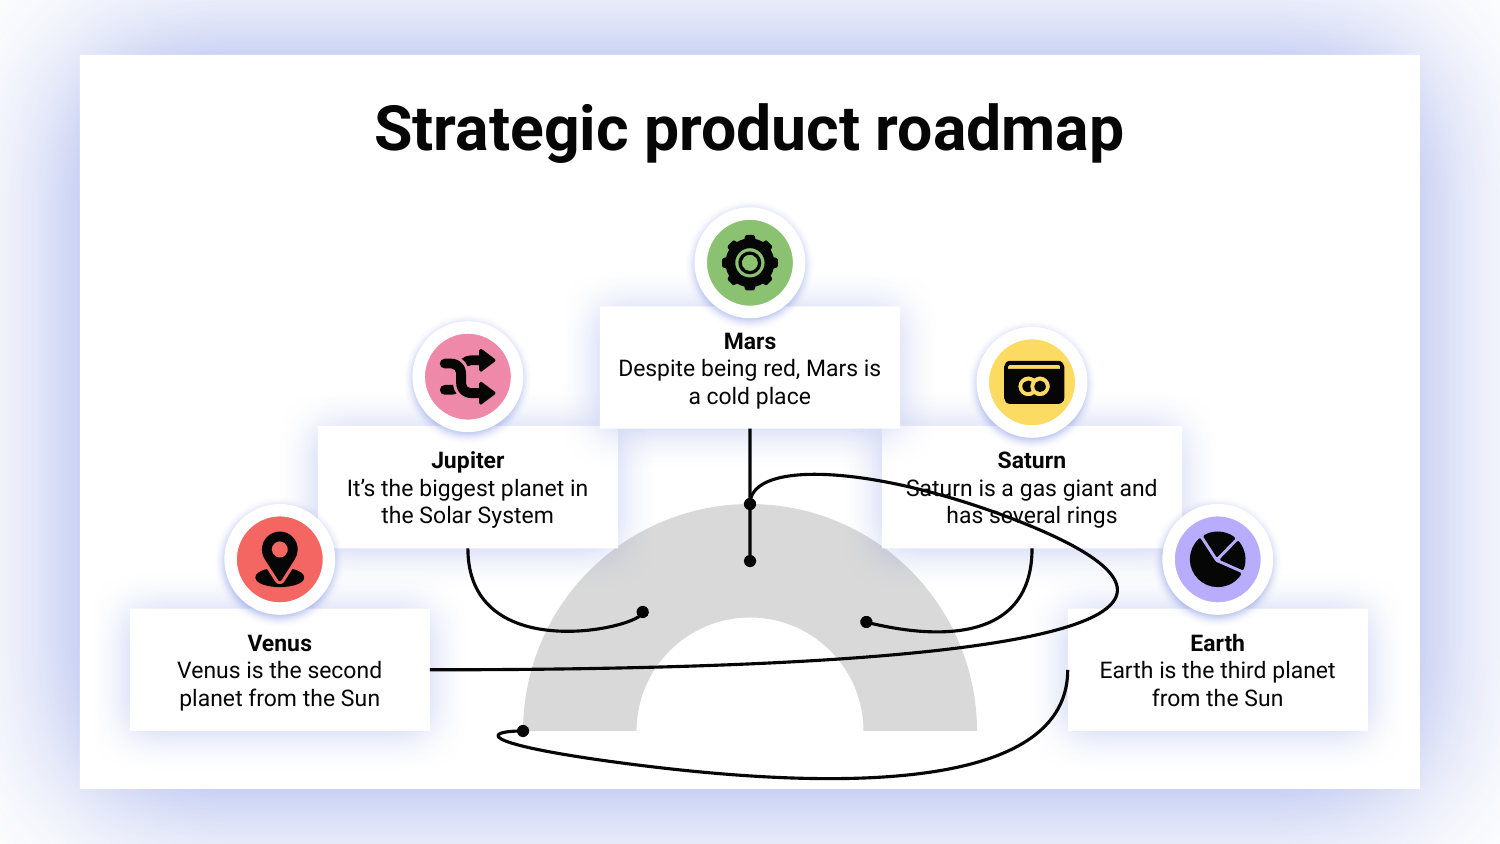

# Strategic product roadmap

Mars
Despite being red, Mars is a cold place

Jupiter
It’s the biggest planet in the Solar System
Saturn
Saturn is a gas giant and has several rings

Venus
Venus is the second planet from the Sun
Earth
Earth is the third planet from the Sun